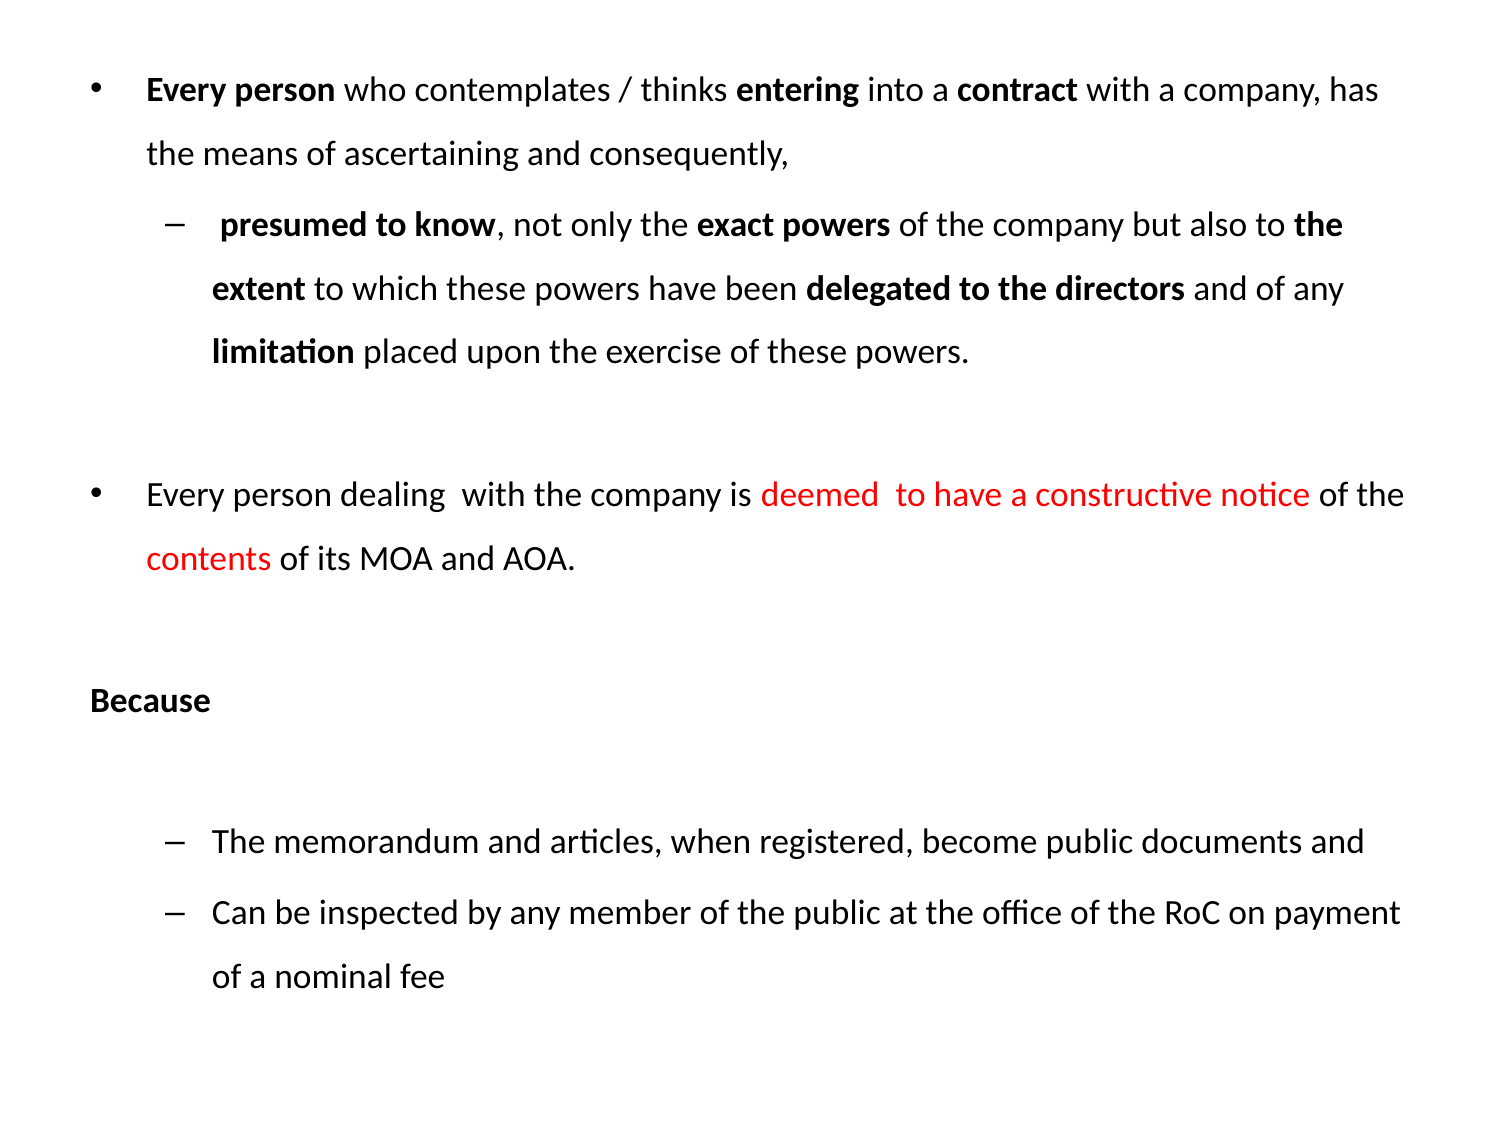

Every person who contemplates / thinks entering into a contract with a company, has the means of ascertaining and consequently,
 presumed to know, not only the exact powers of the company but also to the extent to which these powers have been delegated to the directors and of any limitation placed upon the exercise of these powers.

Every person dealing  with the company is deemed  to have a constructive notice of the contents of its MOA and AOA.

Because

The memorandum and articles, when registered, become public documents and
Can be inspected by any member of the public at the office of the RoC on payment of a nominal fee